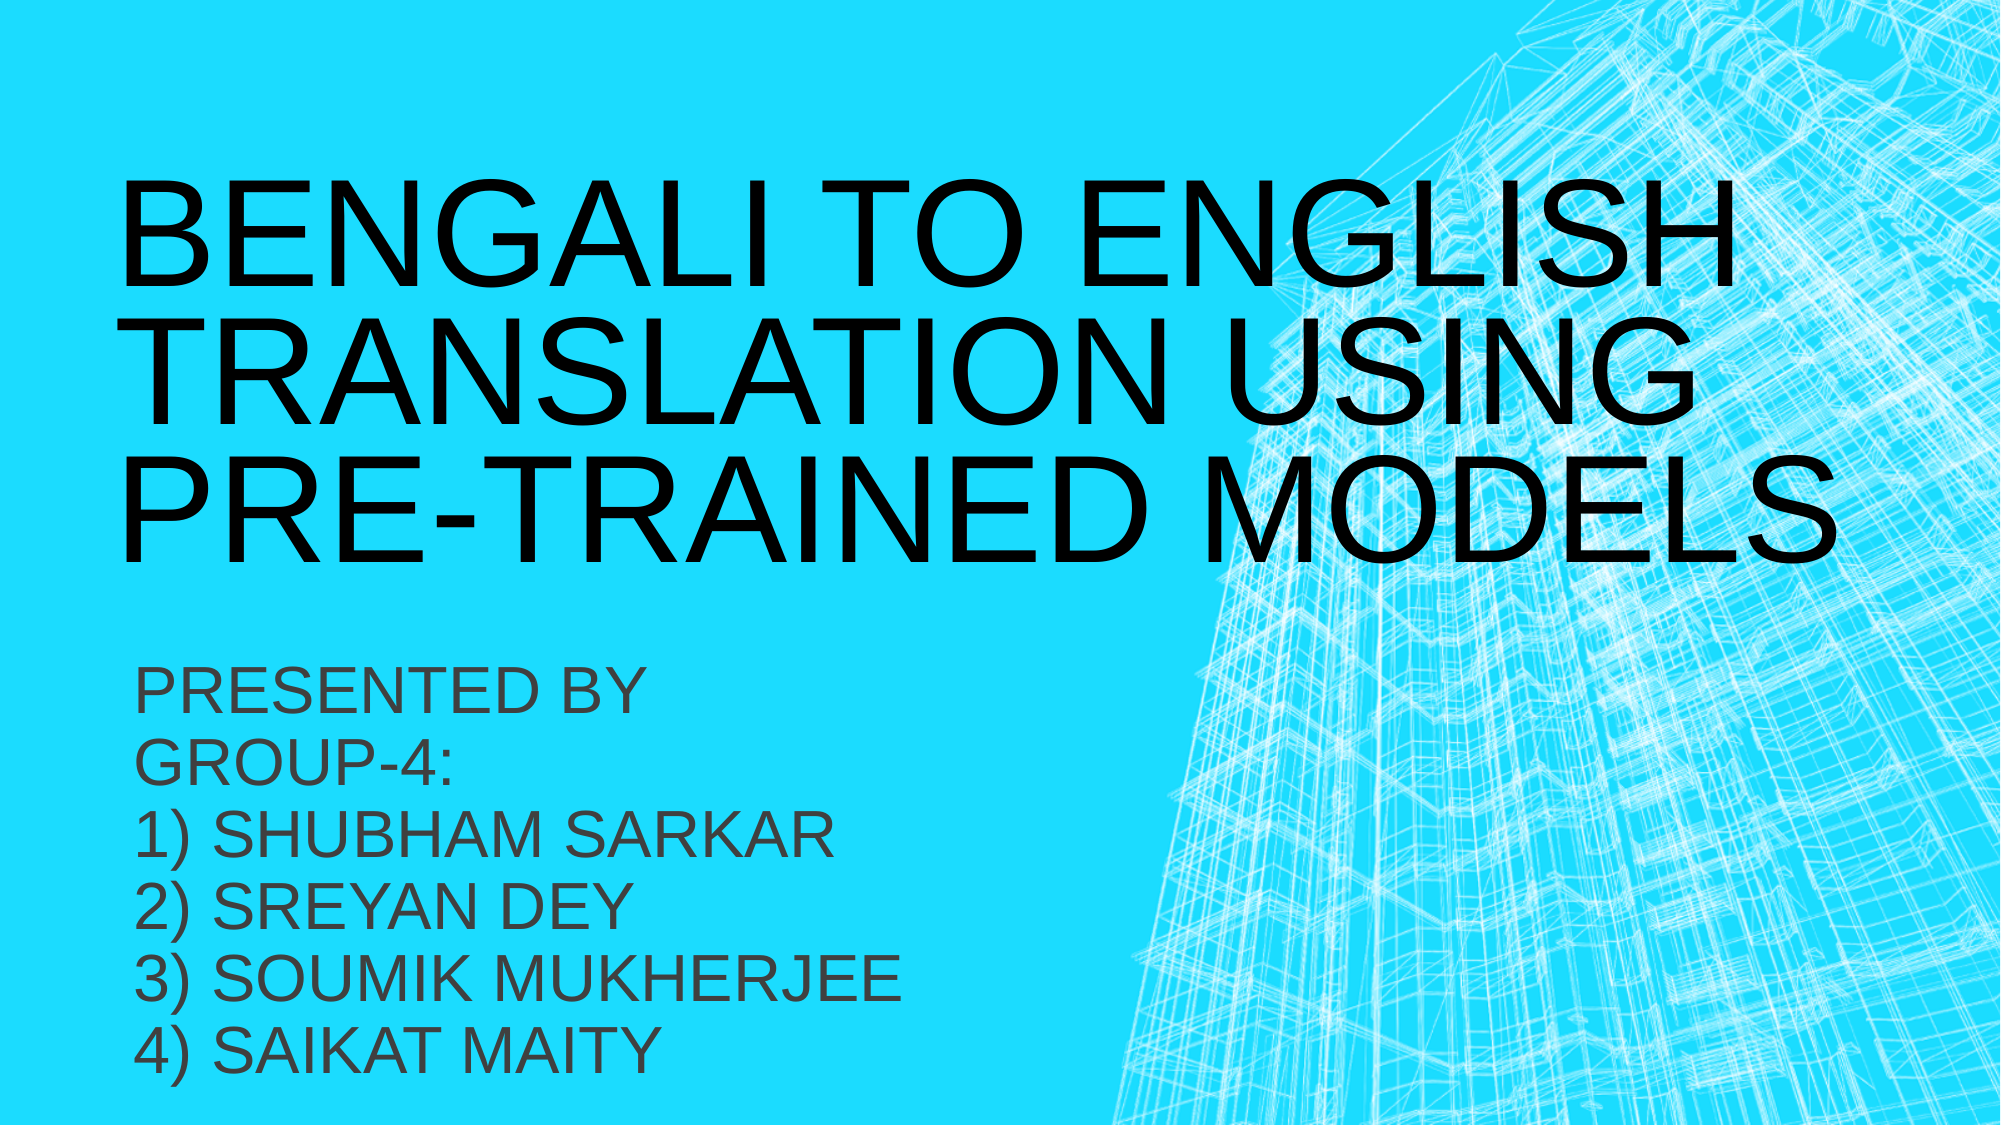

# Bengali to English Translation Using Pre-trained Models
 PRESENTED BY
 GROUP-4:
 1) SHUBHAM SARKAR
 2) SREYAN DEY
 3) SOUMIK MUKHERJEE
 4) SAIKAT MAITY